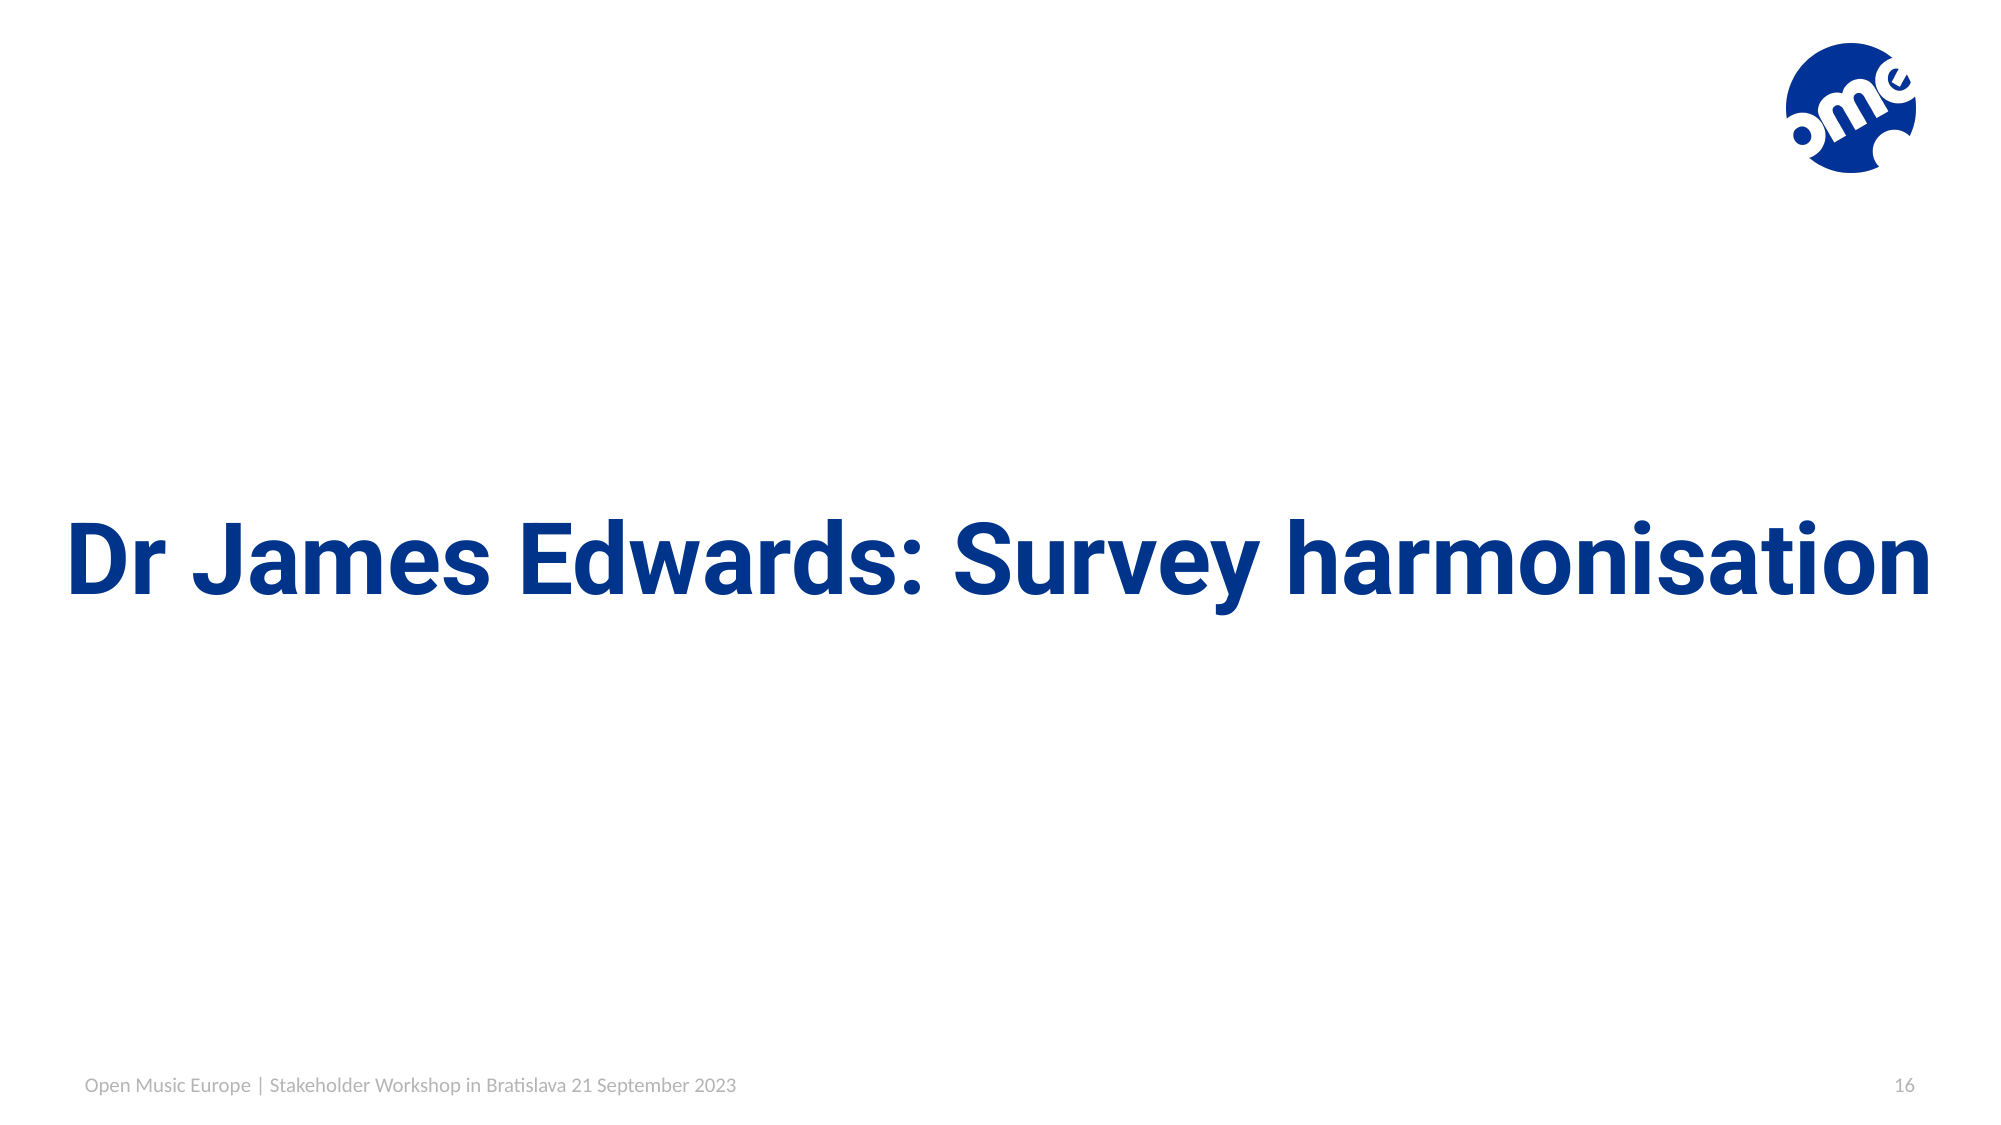

# Dr James Edwards: Survey harmonisation
Open Music Europe | Stakeholder Workshop in Bratislava 21 September 2023
16